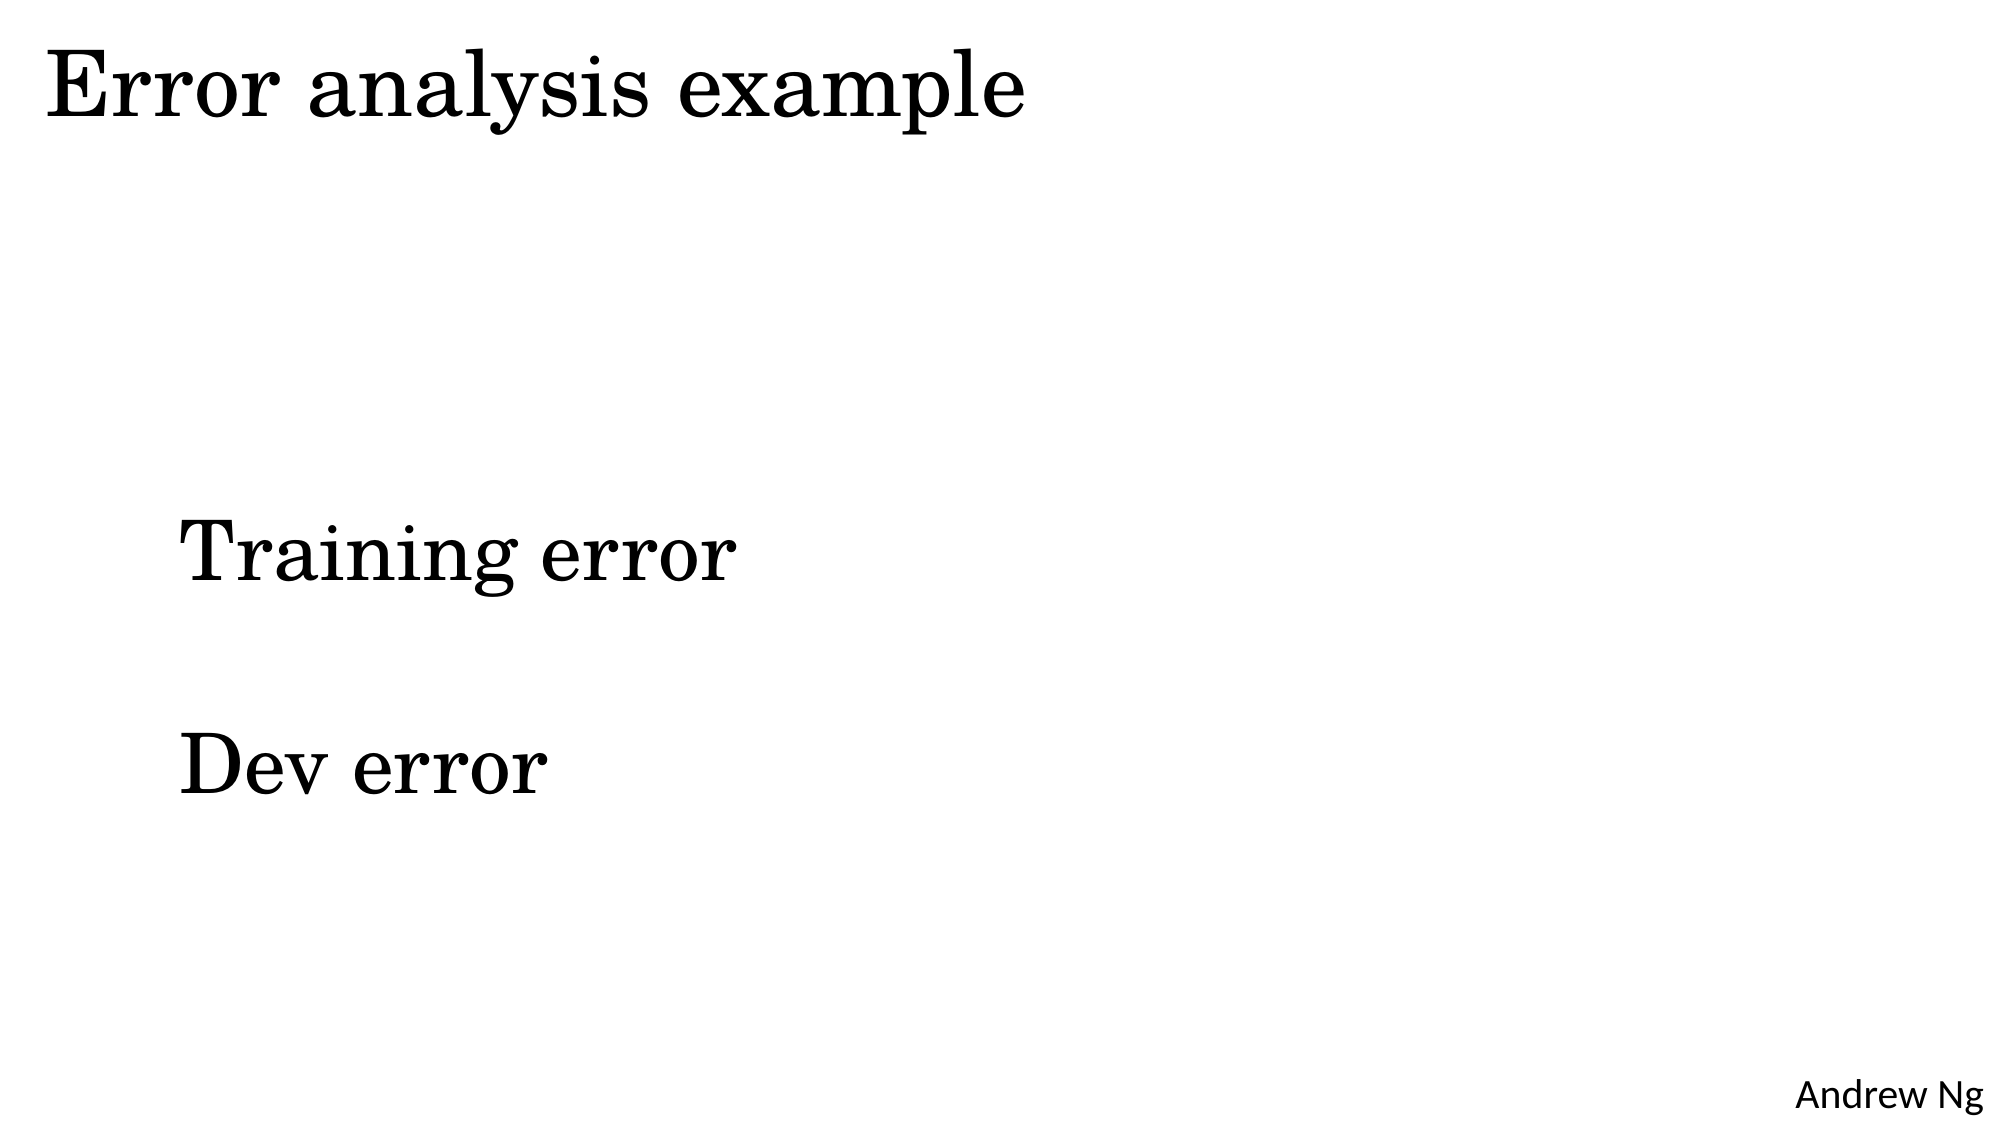

# Error analysis example
Training error
Dev error